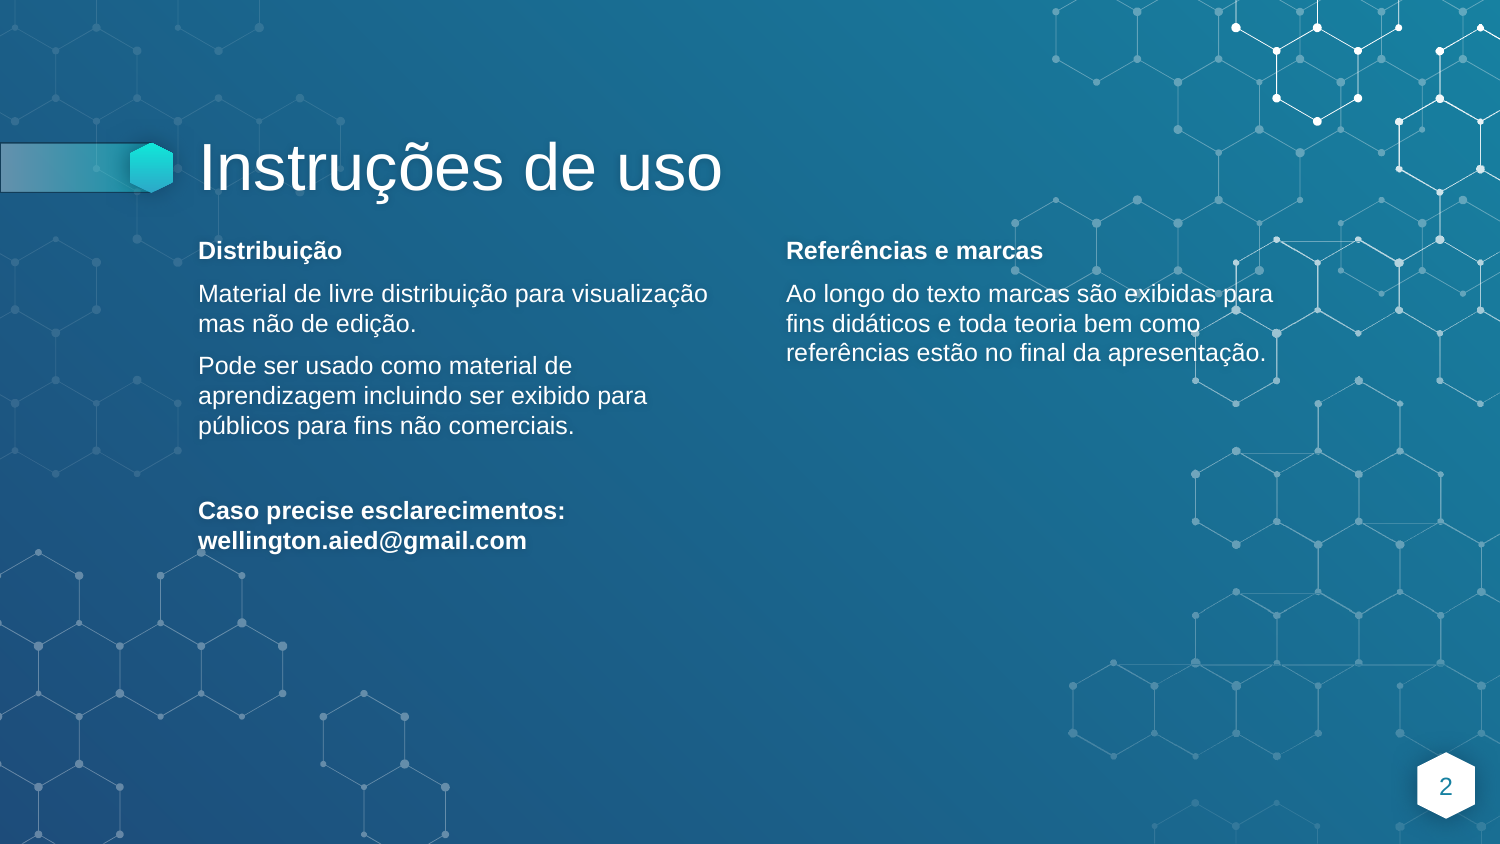

# Instruções de uso
Distribuição
Material de livre distribuição para visualização mas não de edição.
Pode ser usado como material de aprendizagem incluindo ser exibido para públicos para fins não comerciais.

Caso precise esclarecimentos: wellington.aied@gmail.com
Referências e marcas
Ao longo do texto marcas são exibidas para fins didáticos e toda teoria bem como referências estão no final da apresentação.

2